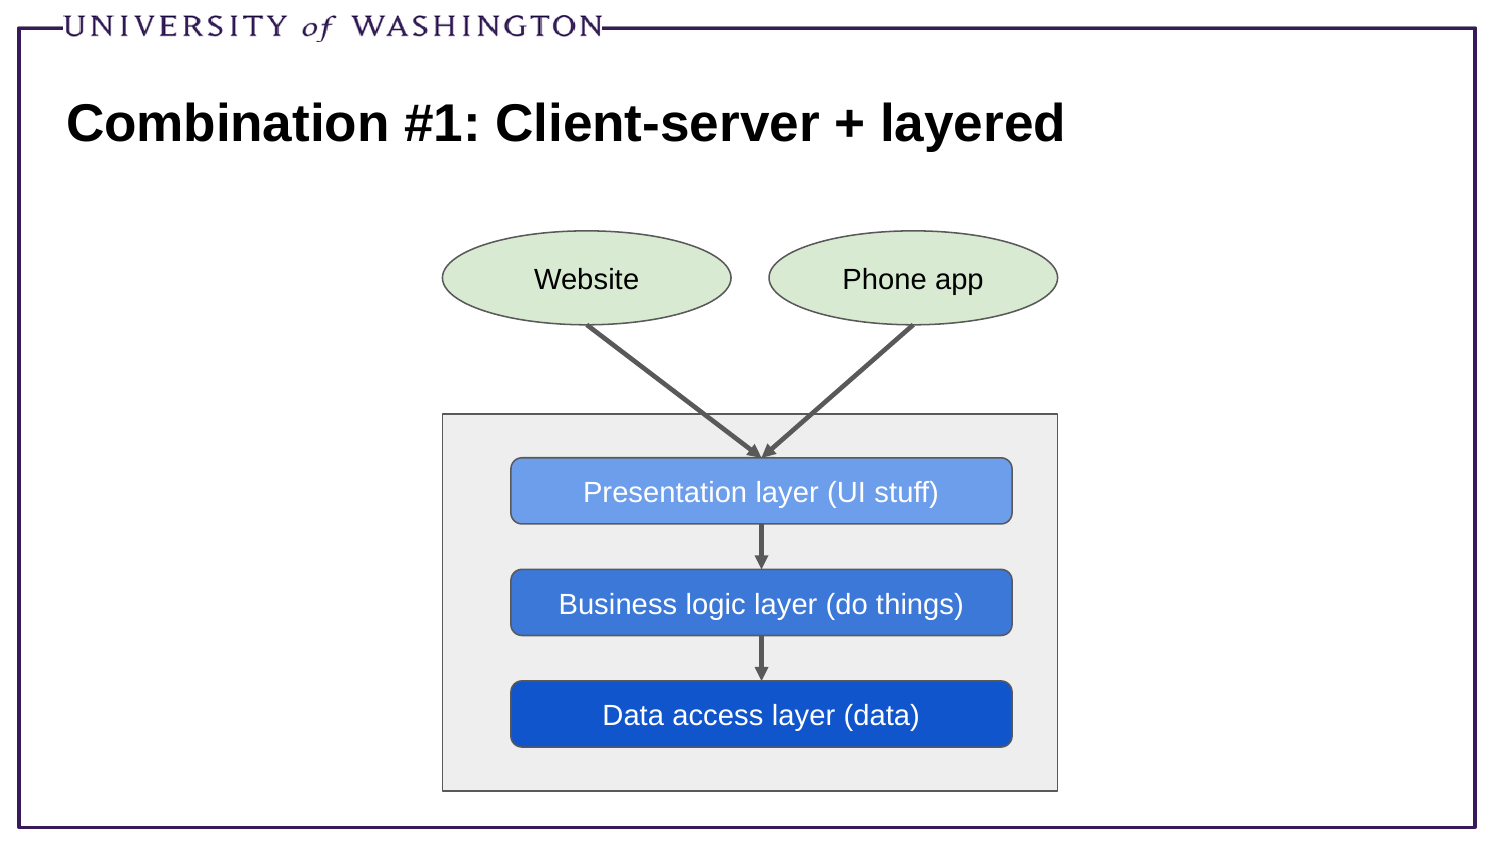

# Combination #1: Client-server + layered

Website
Phone app

Presentation layer (UI stuff)
Business logic layer (do things)
Data access layer (data)